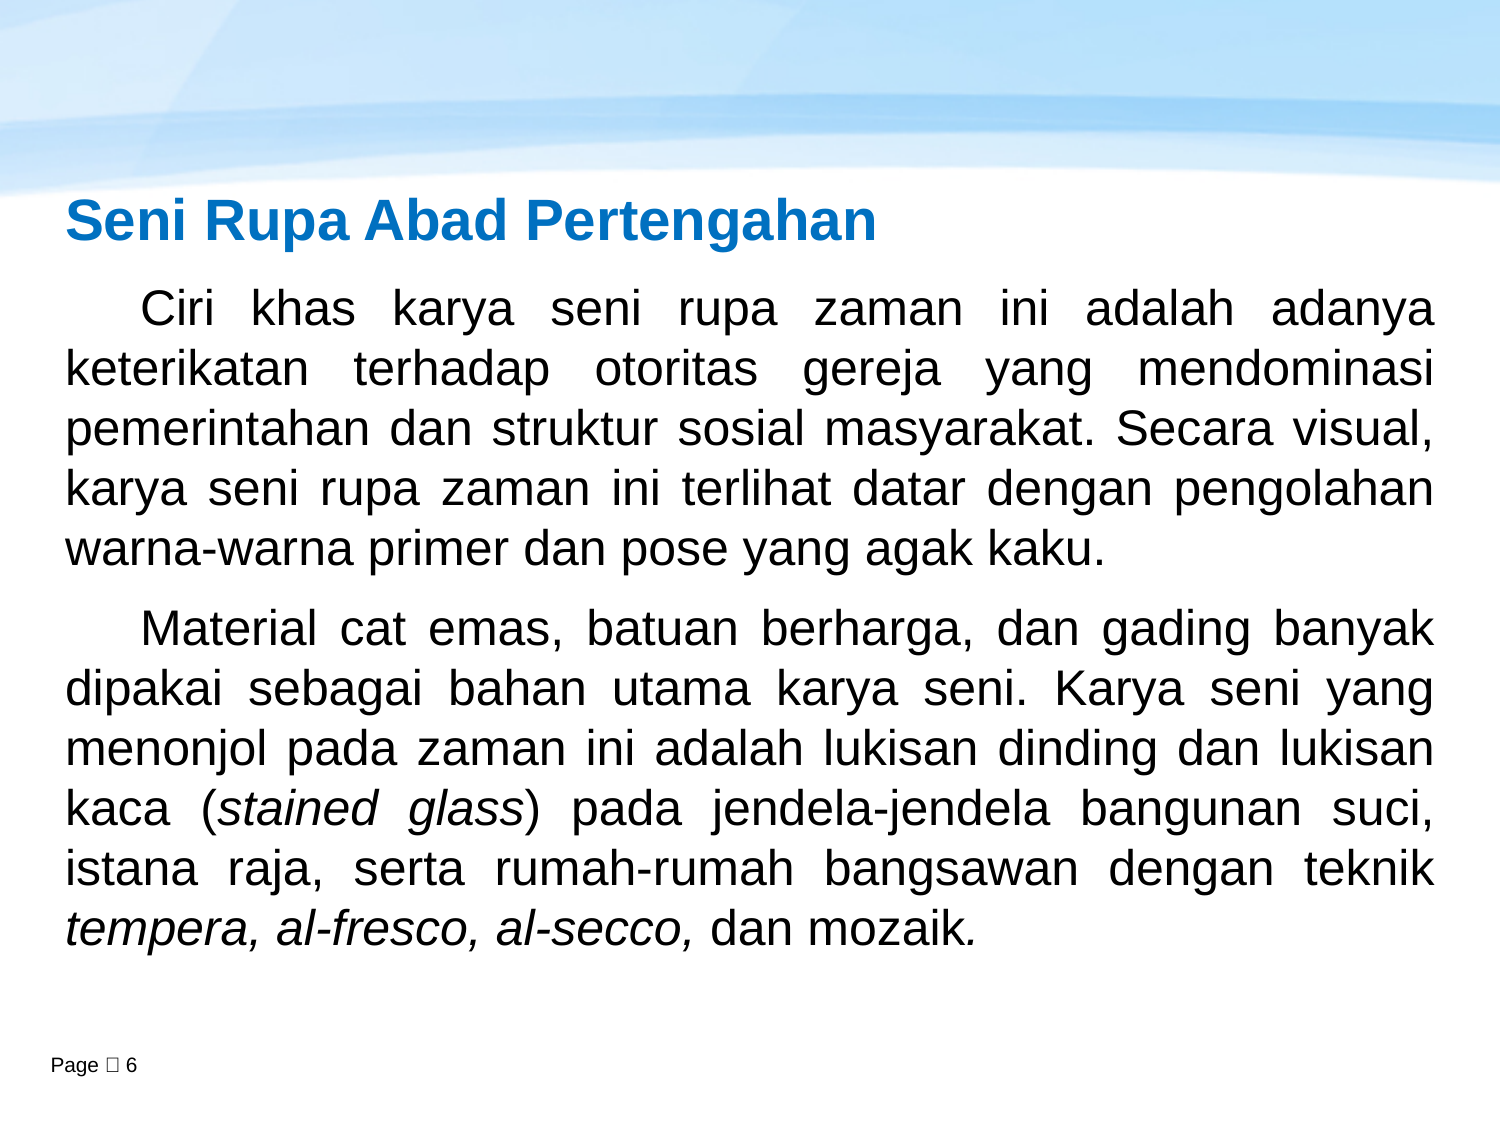

Seni Rupa Abad Pertengahan
Ciri khas karya seni rupa zaman ini adalah adanya keterikatan terhadap otoritas gereja yang mendominasi pemerintahan dan struktur sosial masyarakat. Secara visual, karya seni rupa zaman ini terlihat datar dengan pengolahan warna-warna primer dan pose yang agak kaku.
Material cat emas, batuan berharga, dan gading banyak dipakai sebagai bahan utama karya seni. Karya seni yang menonjol pada zaman ini adalah lukisan dinding dan lukisan kaca (stained glass) pada jendela-jendela bangunan suci, istana raja, serta rumah-rumah bangsawan dengan teknik tempera, al-fresco, al-secco, dan mozaik.